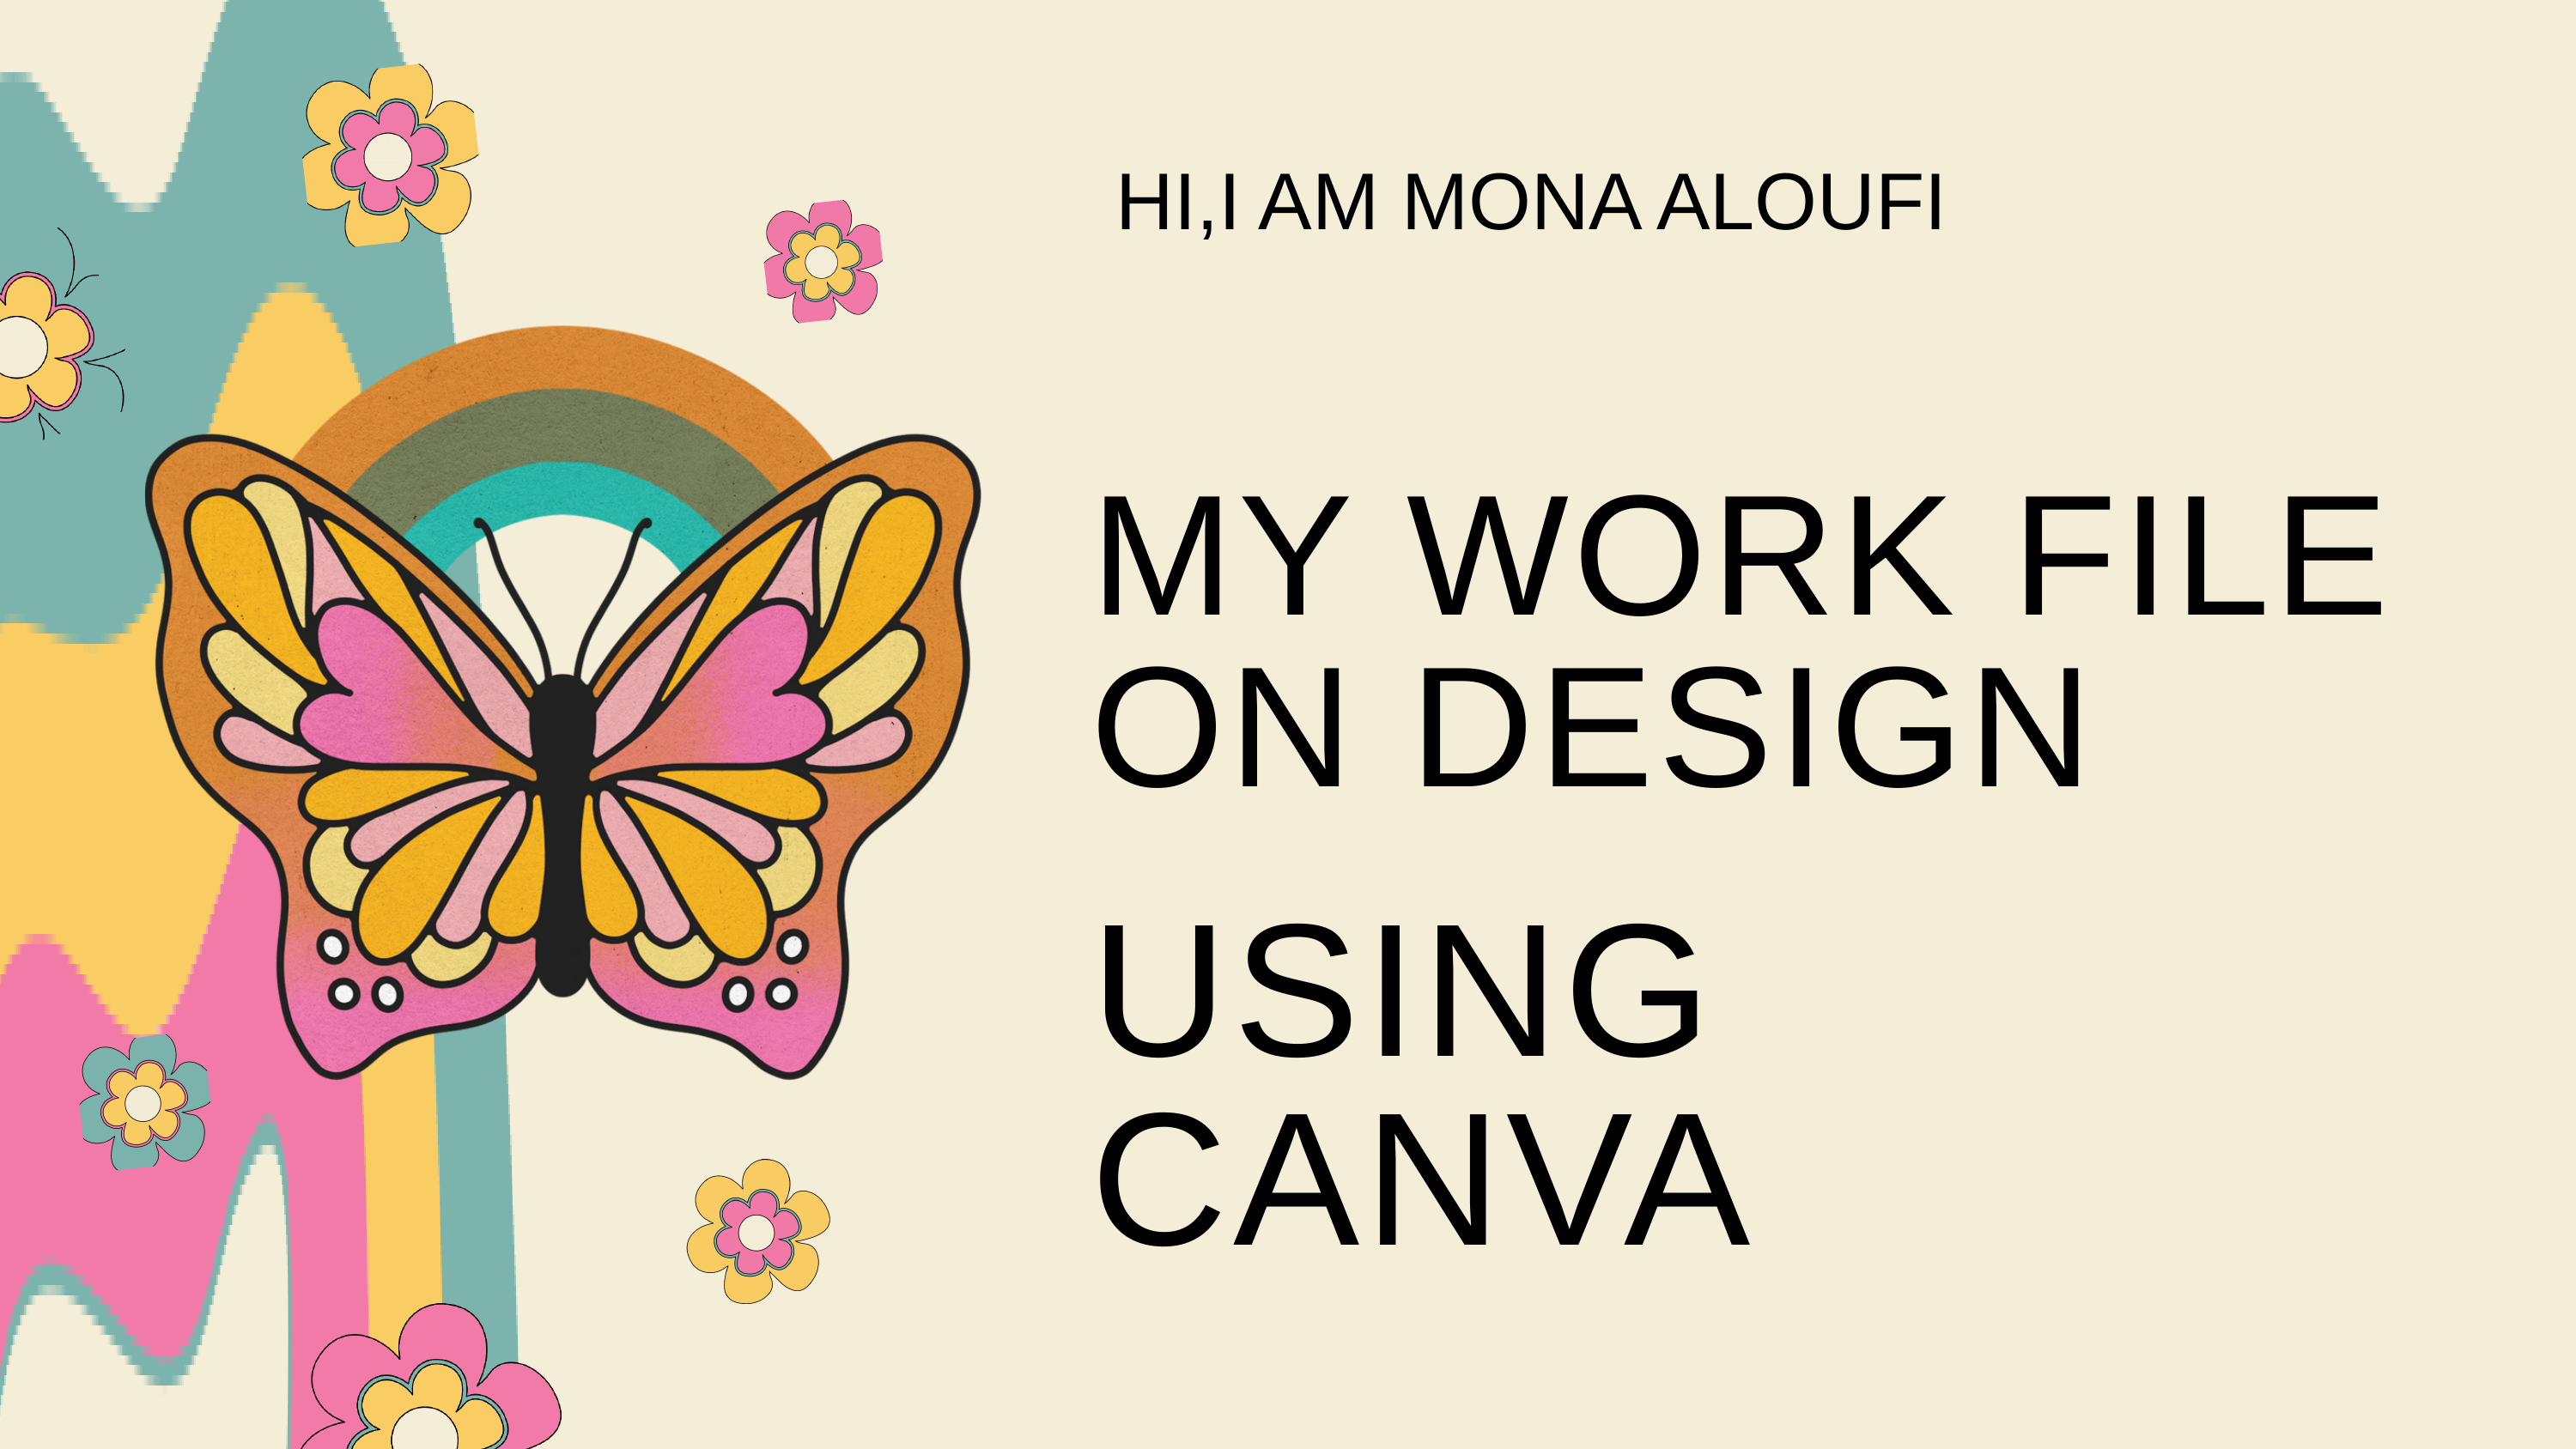

HI,I AM MONA ALOUFI

MY WORK FILE ON DESIGN
USING CANVA